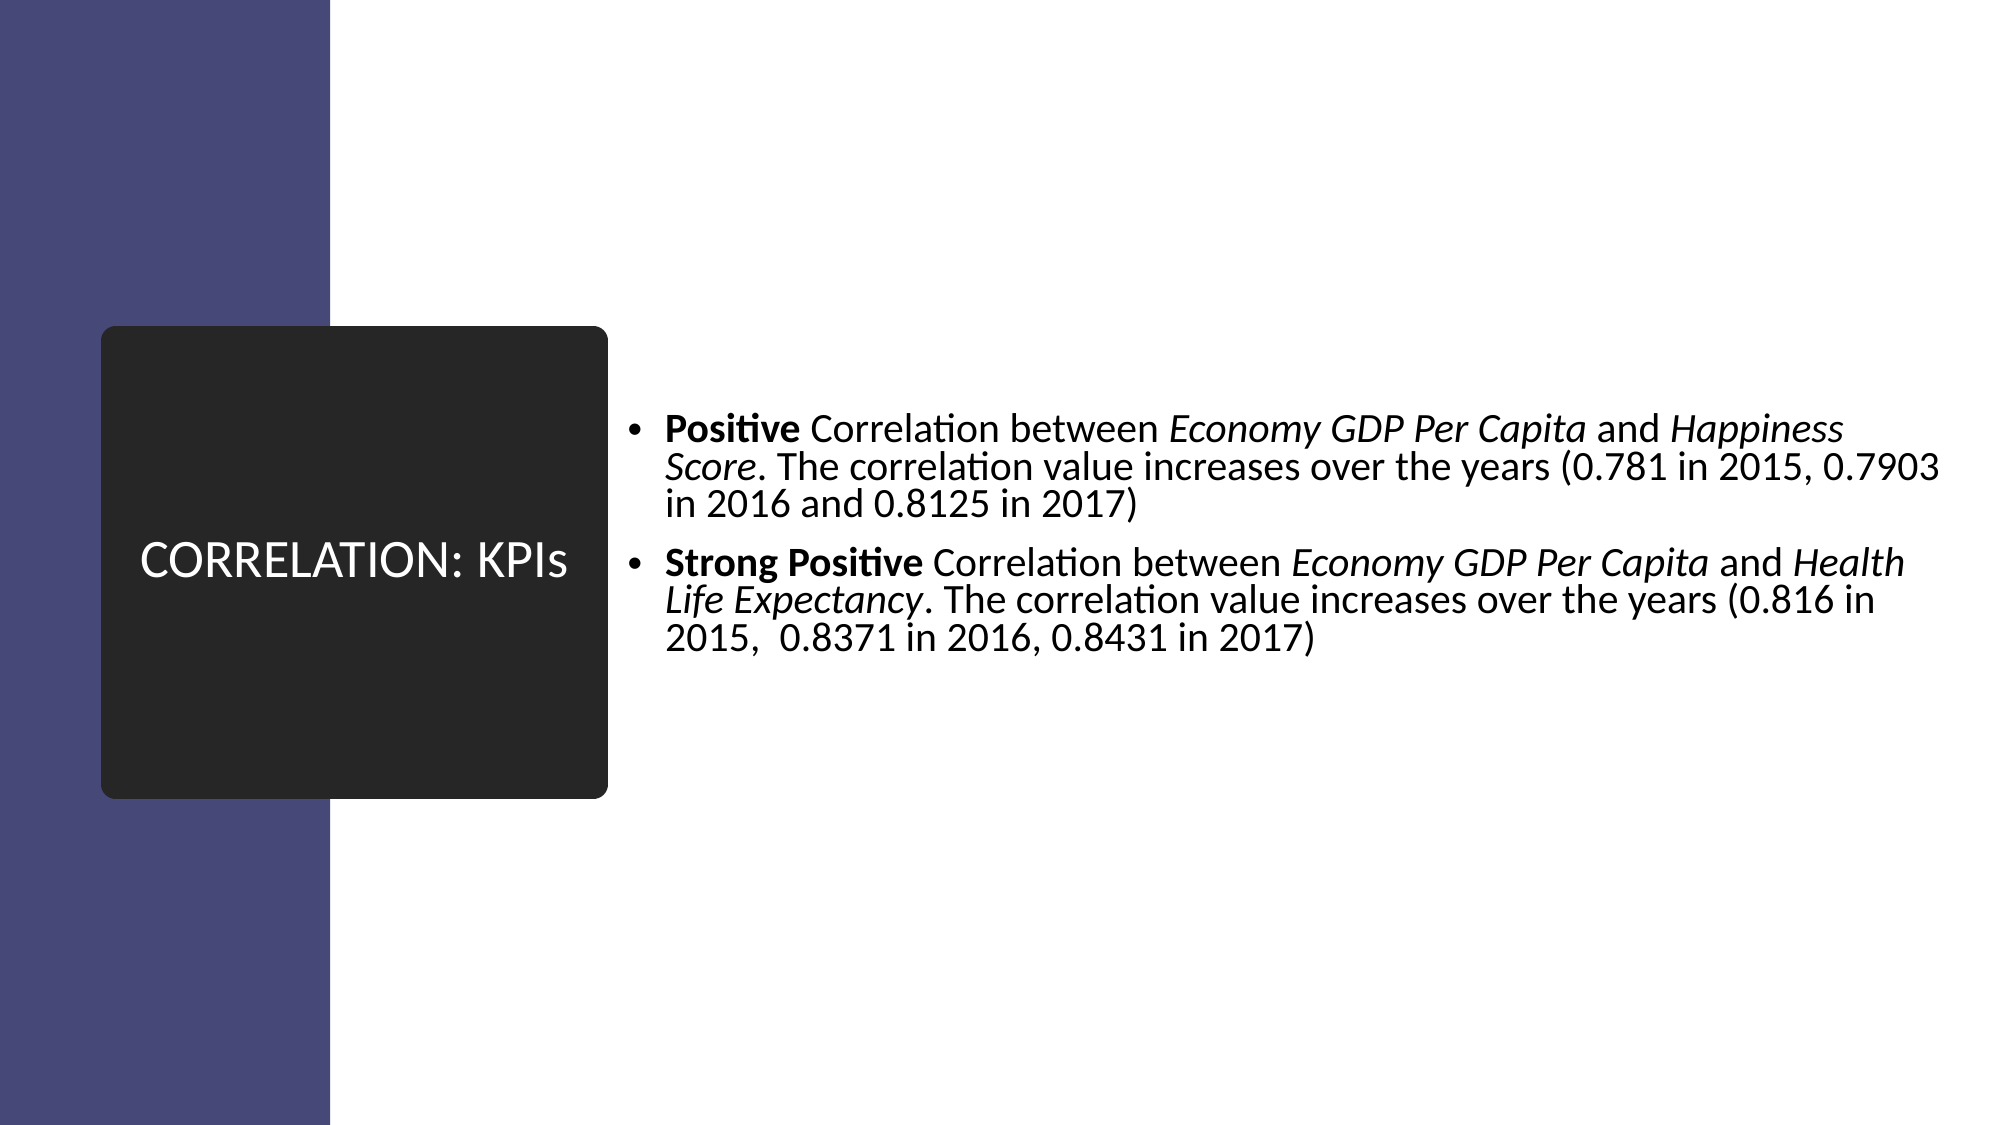

Positive Correlation between Economy GDP Per Capita and Happiness Score. The correlation value increases over the years (0.781 in 2015, 0.7903 in 2016 and 0.8125 in 2017)
Strong Positive Correlation between Economy GDP Per Capita and Health Life Expectancy. The correlation value increases over the years (0.816 in 2015,  0.8371 in 2016, 0.8431 in 2017)
CORRELATION: KPIs